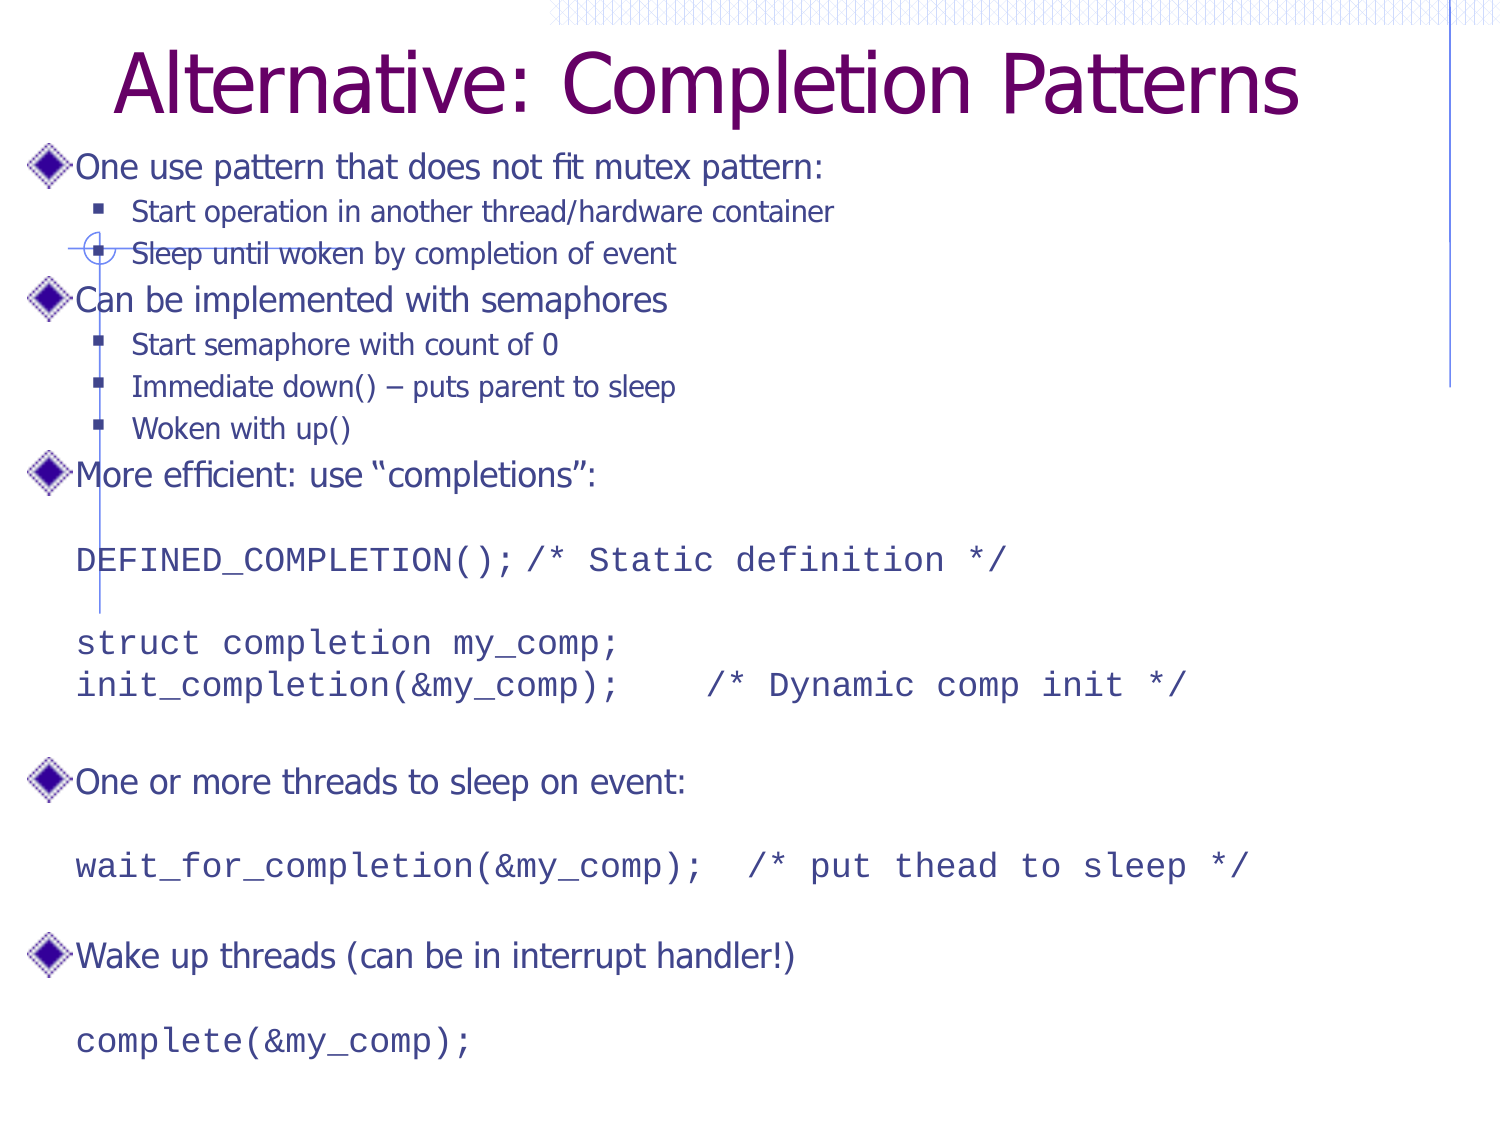

# Alternative: Completion Patterns
One use pattern that does not fit mutex pattern:
Start operation in another thread/hardware container
Sleep until woken by completion of event
Can be implemented with semaphores
Start semaphore with count of 0
Immediate down() – puts parent to sleep
Woken with up()
More efficient: use “completions”:
DEFINED_COMPLETION();		/* Static definition */
struct completion my_comp;
init_completion(&my_comp);	/* Dynamic comp init */

One or more threads to sleep on event:
wait_for_completion(&my_comp);  /* put thead to sleep */
Wake up threads (can be in interrupt handler!)
complete(&my_comp);